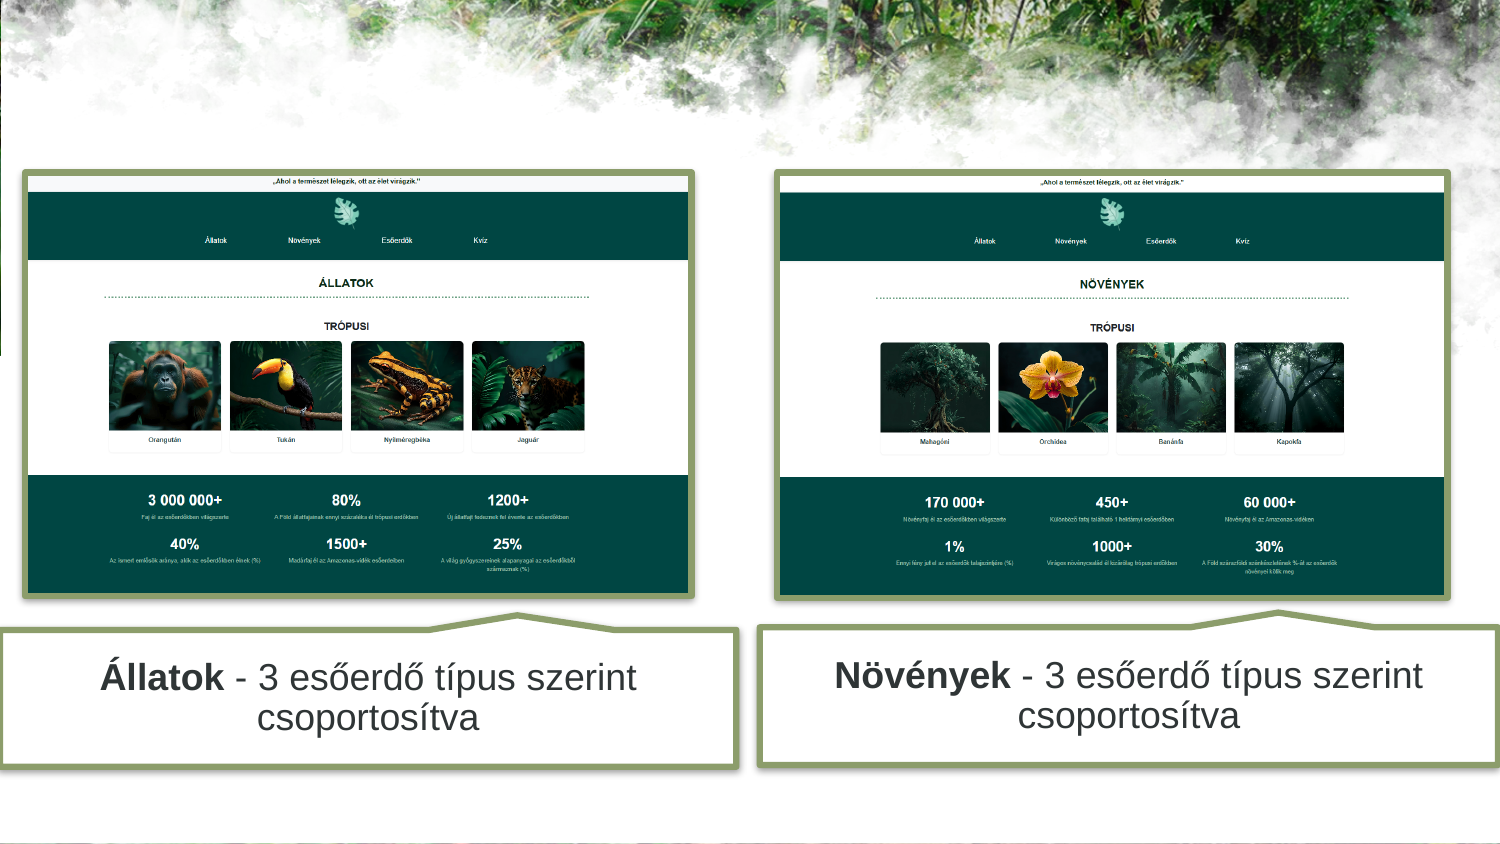

Állatok - 3 esőerdő típus szerint csoportosítva
Növények - 3 esőerdő típus szerint csoportosítva